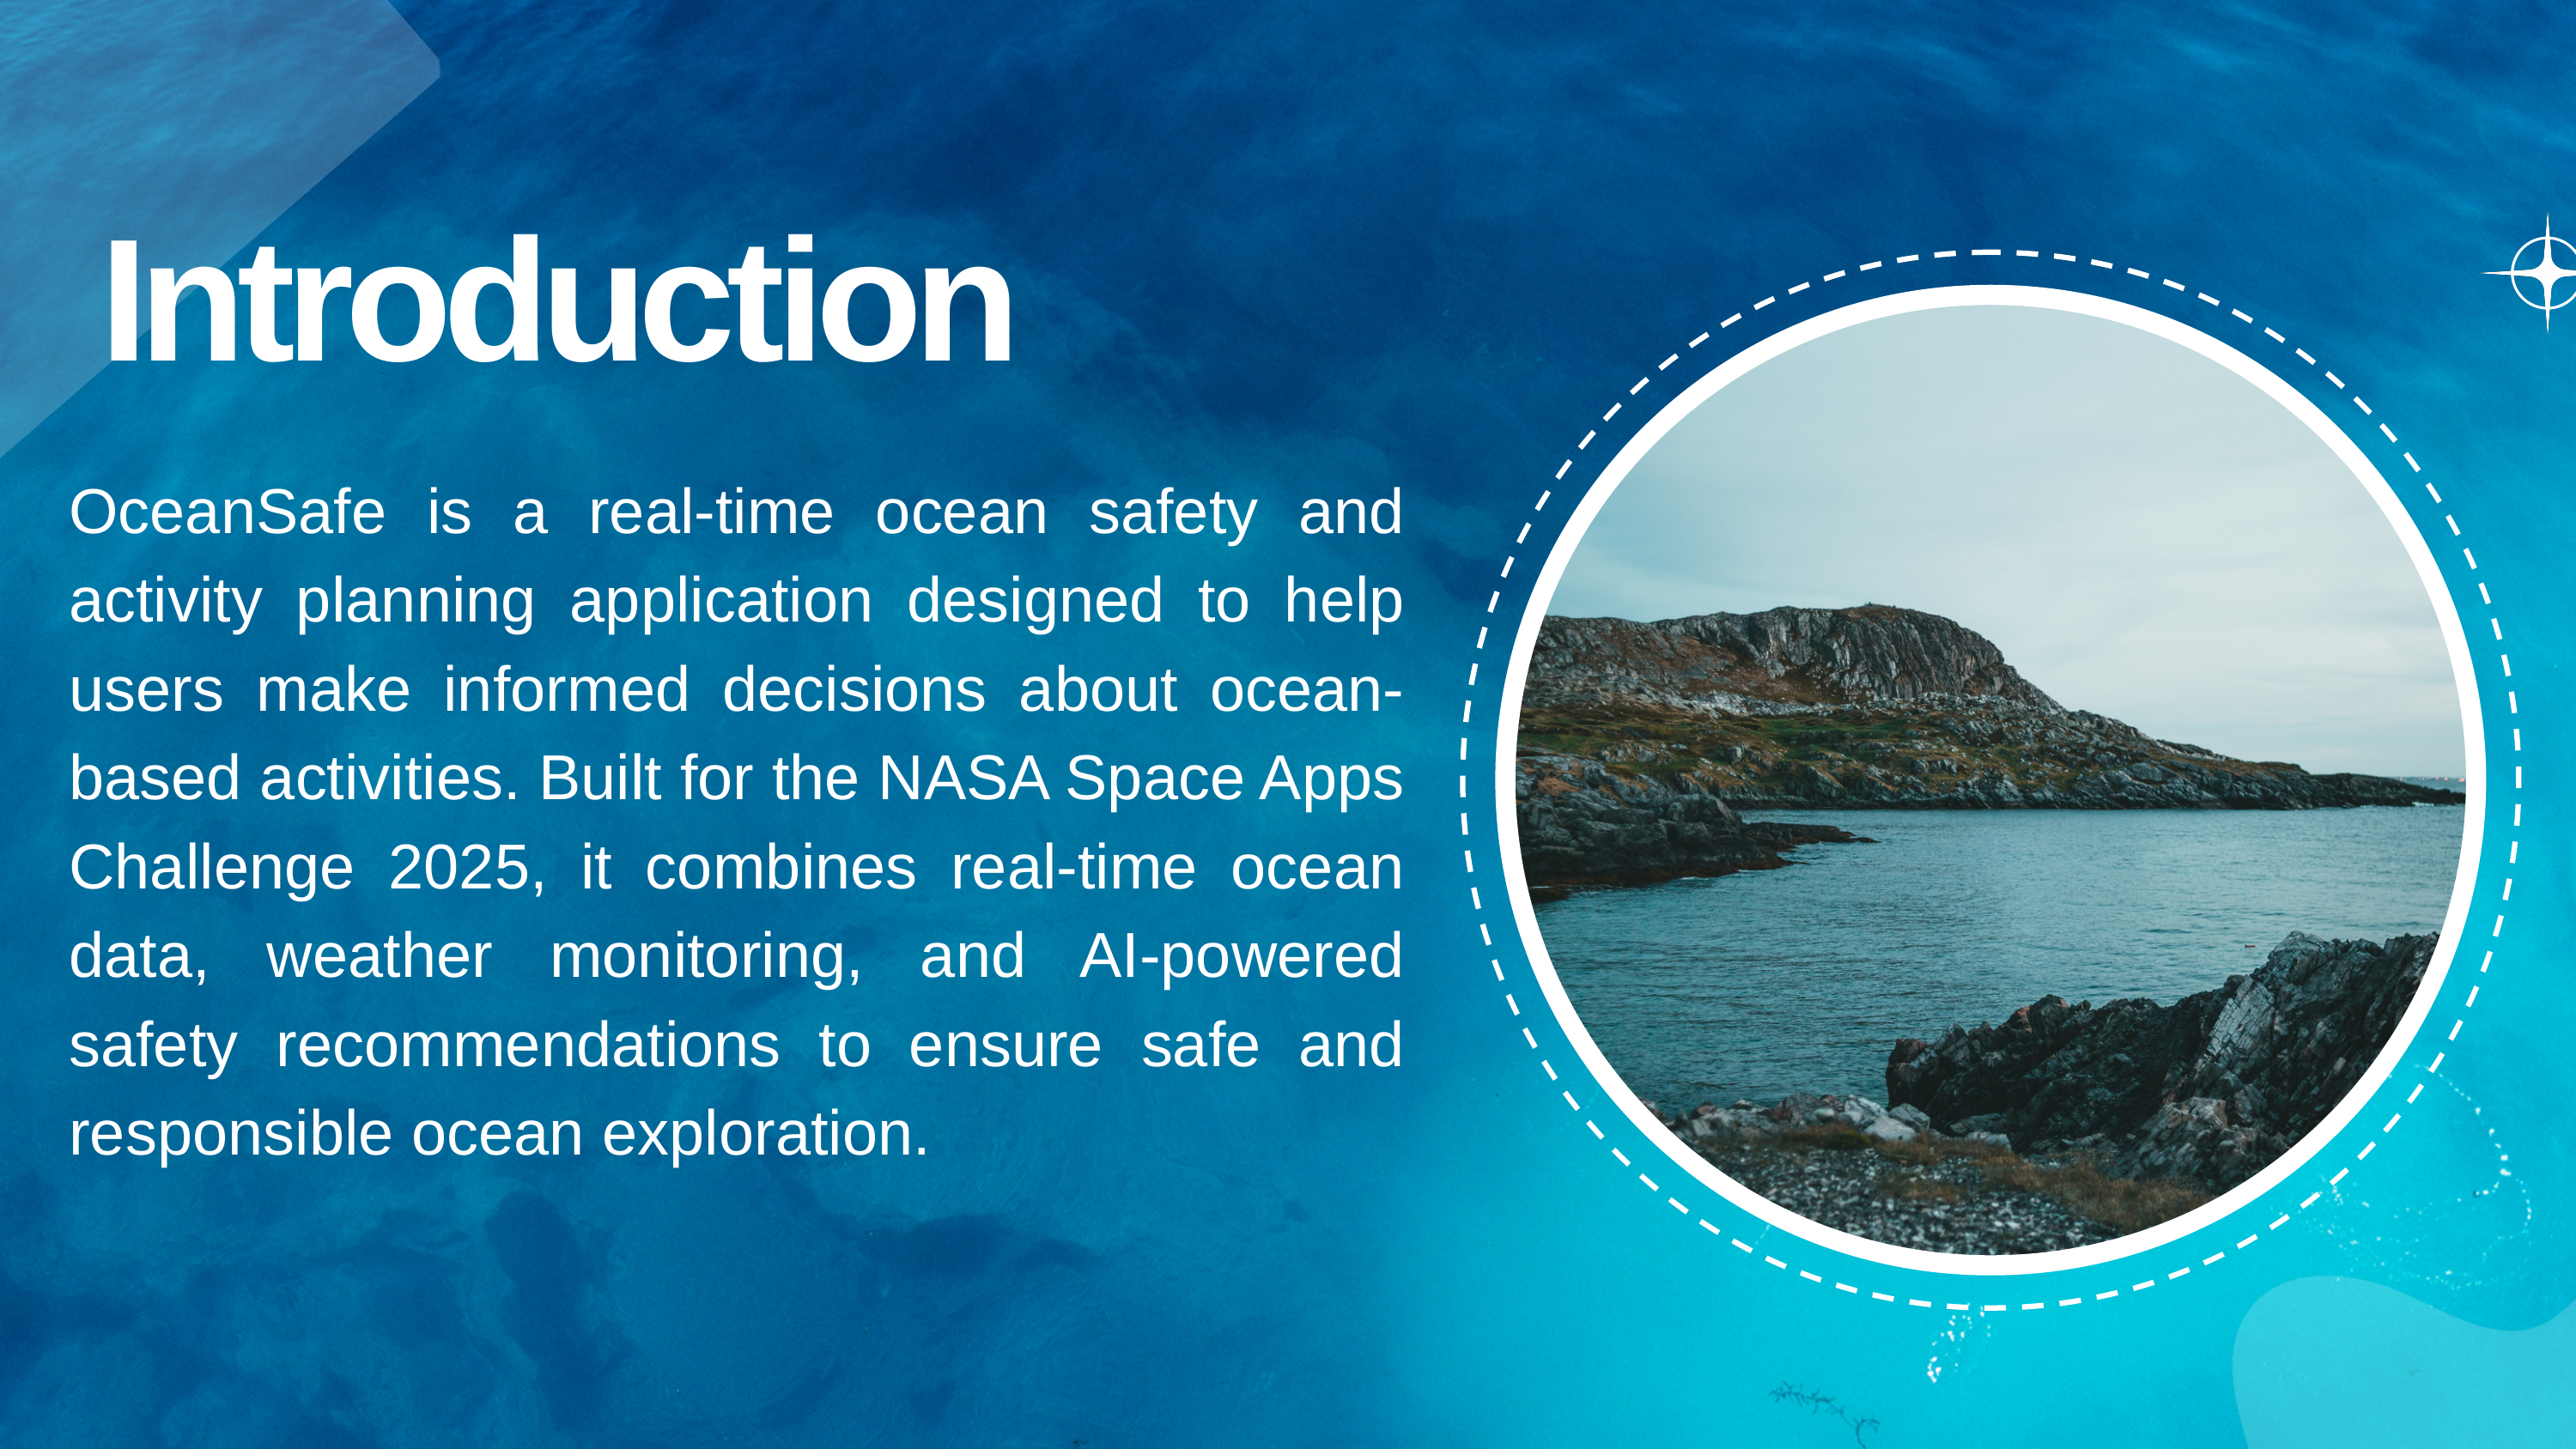

Introduction

OceanSafe is a real-time ocean safety and activity planning application designed to help users make informed decisions about ocean-based activities. Built for the NASA Space Apps Challenge 2025, it combines real-time ocean data, weather monitoring, and AI-powered safety recommendations to ensure safe and responsible ocean exploration.